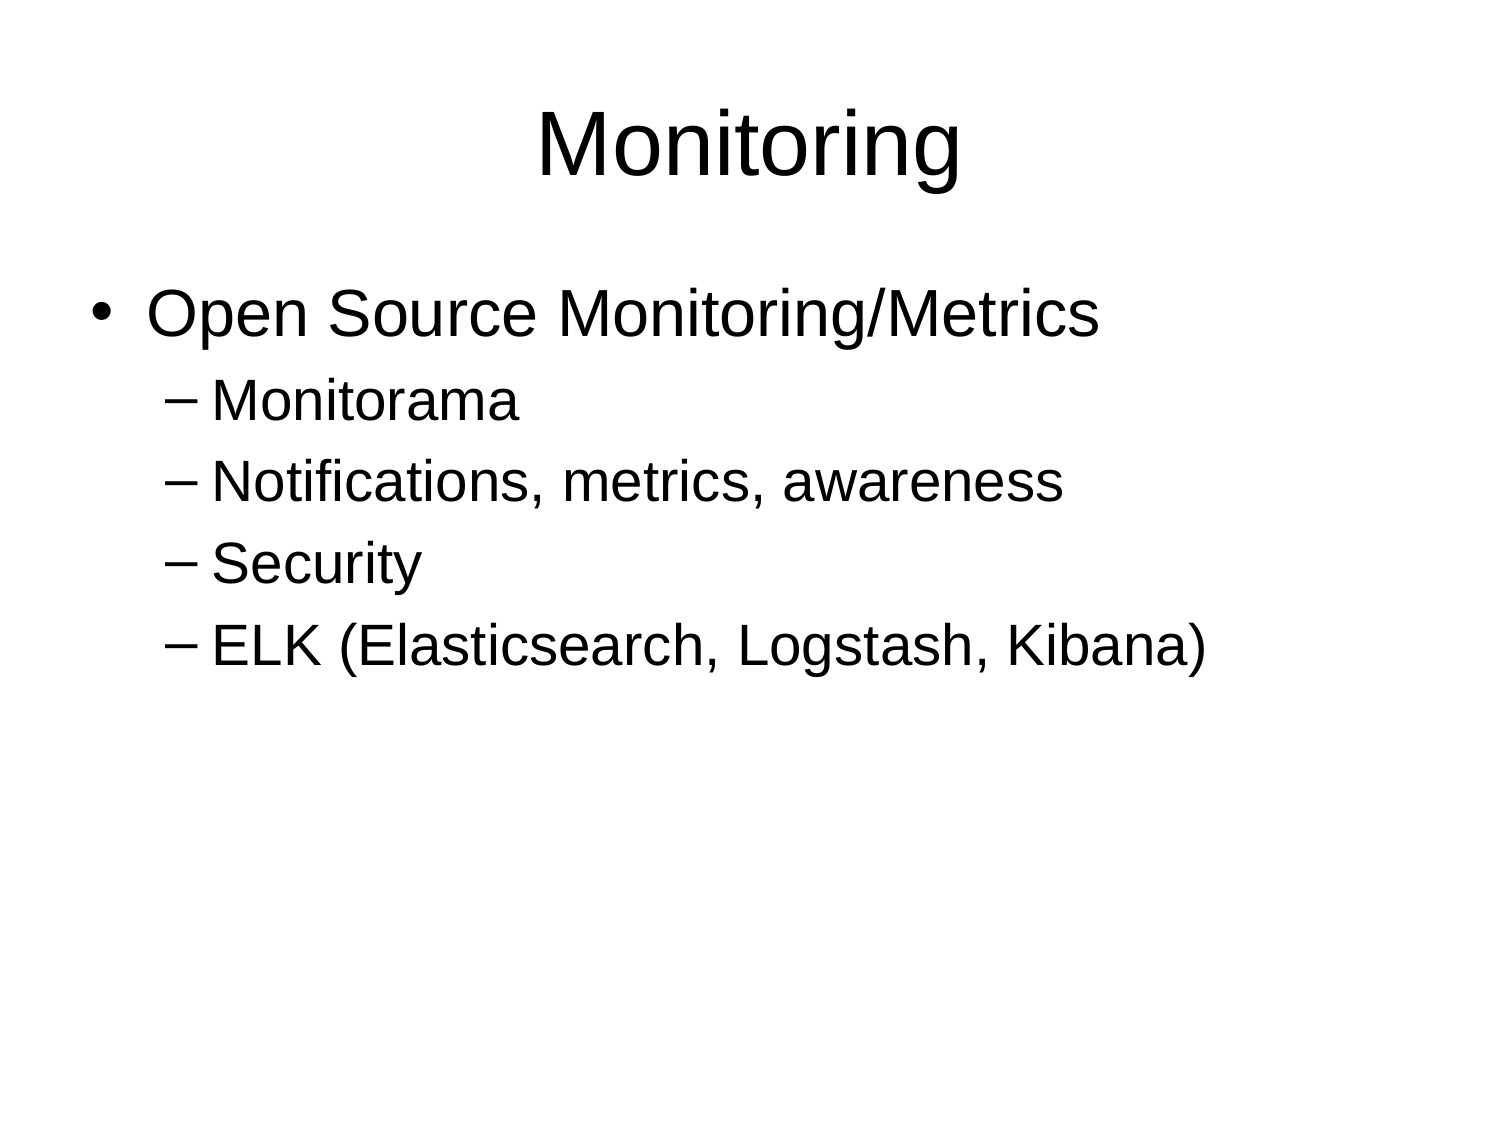

# Monitoring
Open Source Monitoring/Metrics
Monitorama
Notifications, metrics, awareness
Security
ELK (Elasticsearch, Logstash, Kibana)